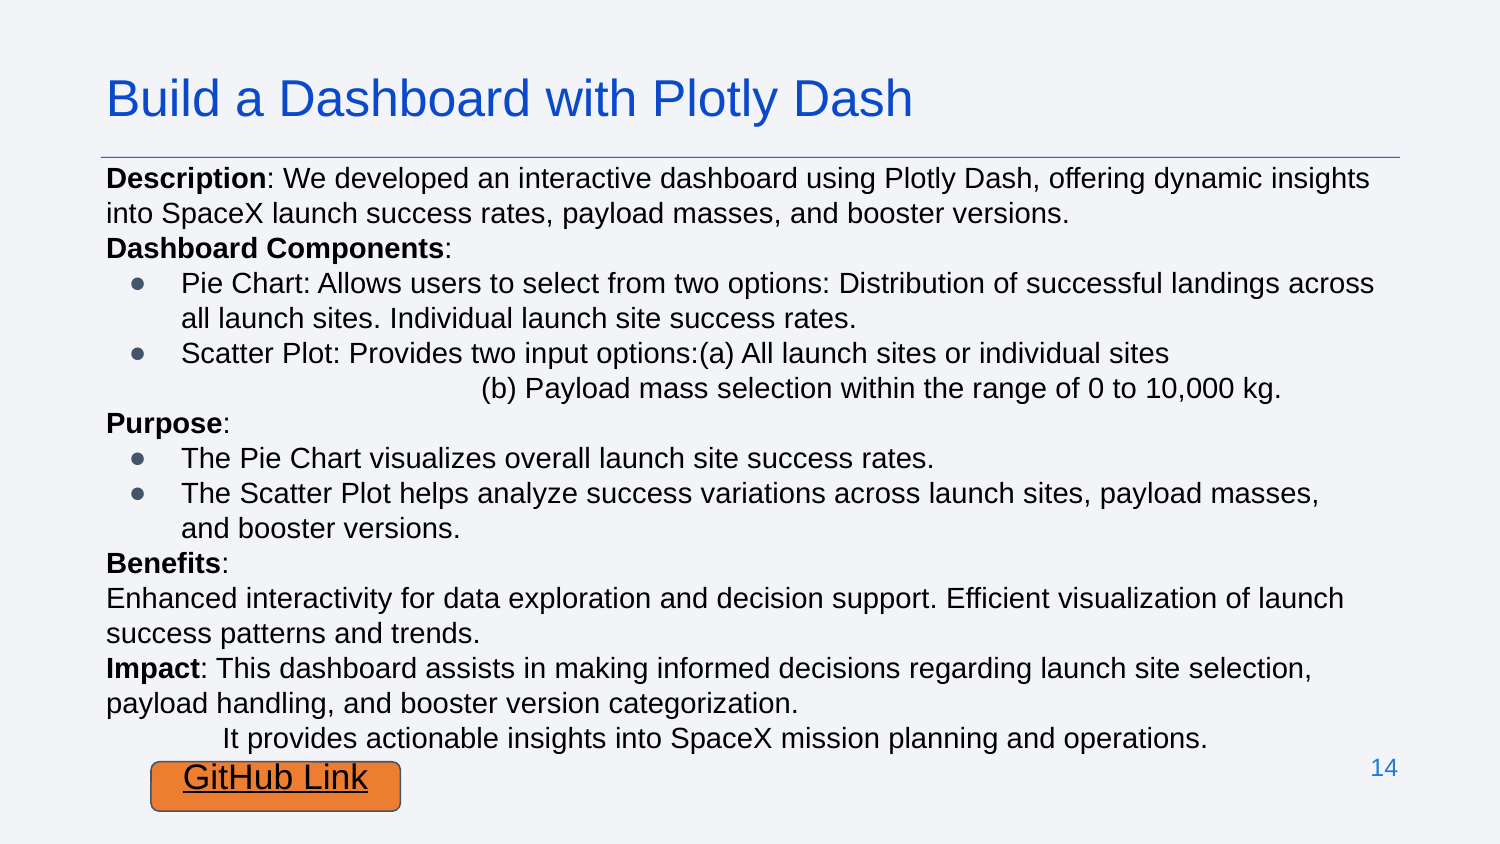

Build a Dashboard with Plotly Dash
Description: We developed an interactive dashboard using Plotly Dash, offering dynamic insights into SpaceX launch success rates, payload masses, and booster versions.
Dashboard Components:
Pie Chart: Allows users to select from two options: Distribution of successful landings across all launch sites. Individual launch site success rates.
Scatter Plot: Provides two input options:(a) All launch sites or individual sites 			(b) Payload mass selection within the range of 0 to 10,000 kg.
Purpose:
The Pie Chart visualizes overall launch site success rates.
The Scatter Plot helps analyze success variations across launch sites, payload masses, and booster versions.
Benefits:
Enhanced interactivity for data exploration and decision support. Efficient visualization of launch success patterns and trends.
Impact: This dashboard assists in making informed decisions regarding launch site selection, payload handling, and booster version categorization.
     It provides actionable insights into SpaceX mission planning and operations.

14

GitHub Link